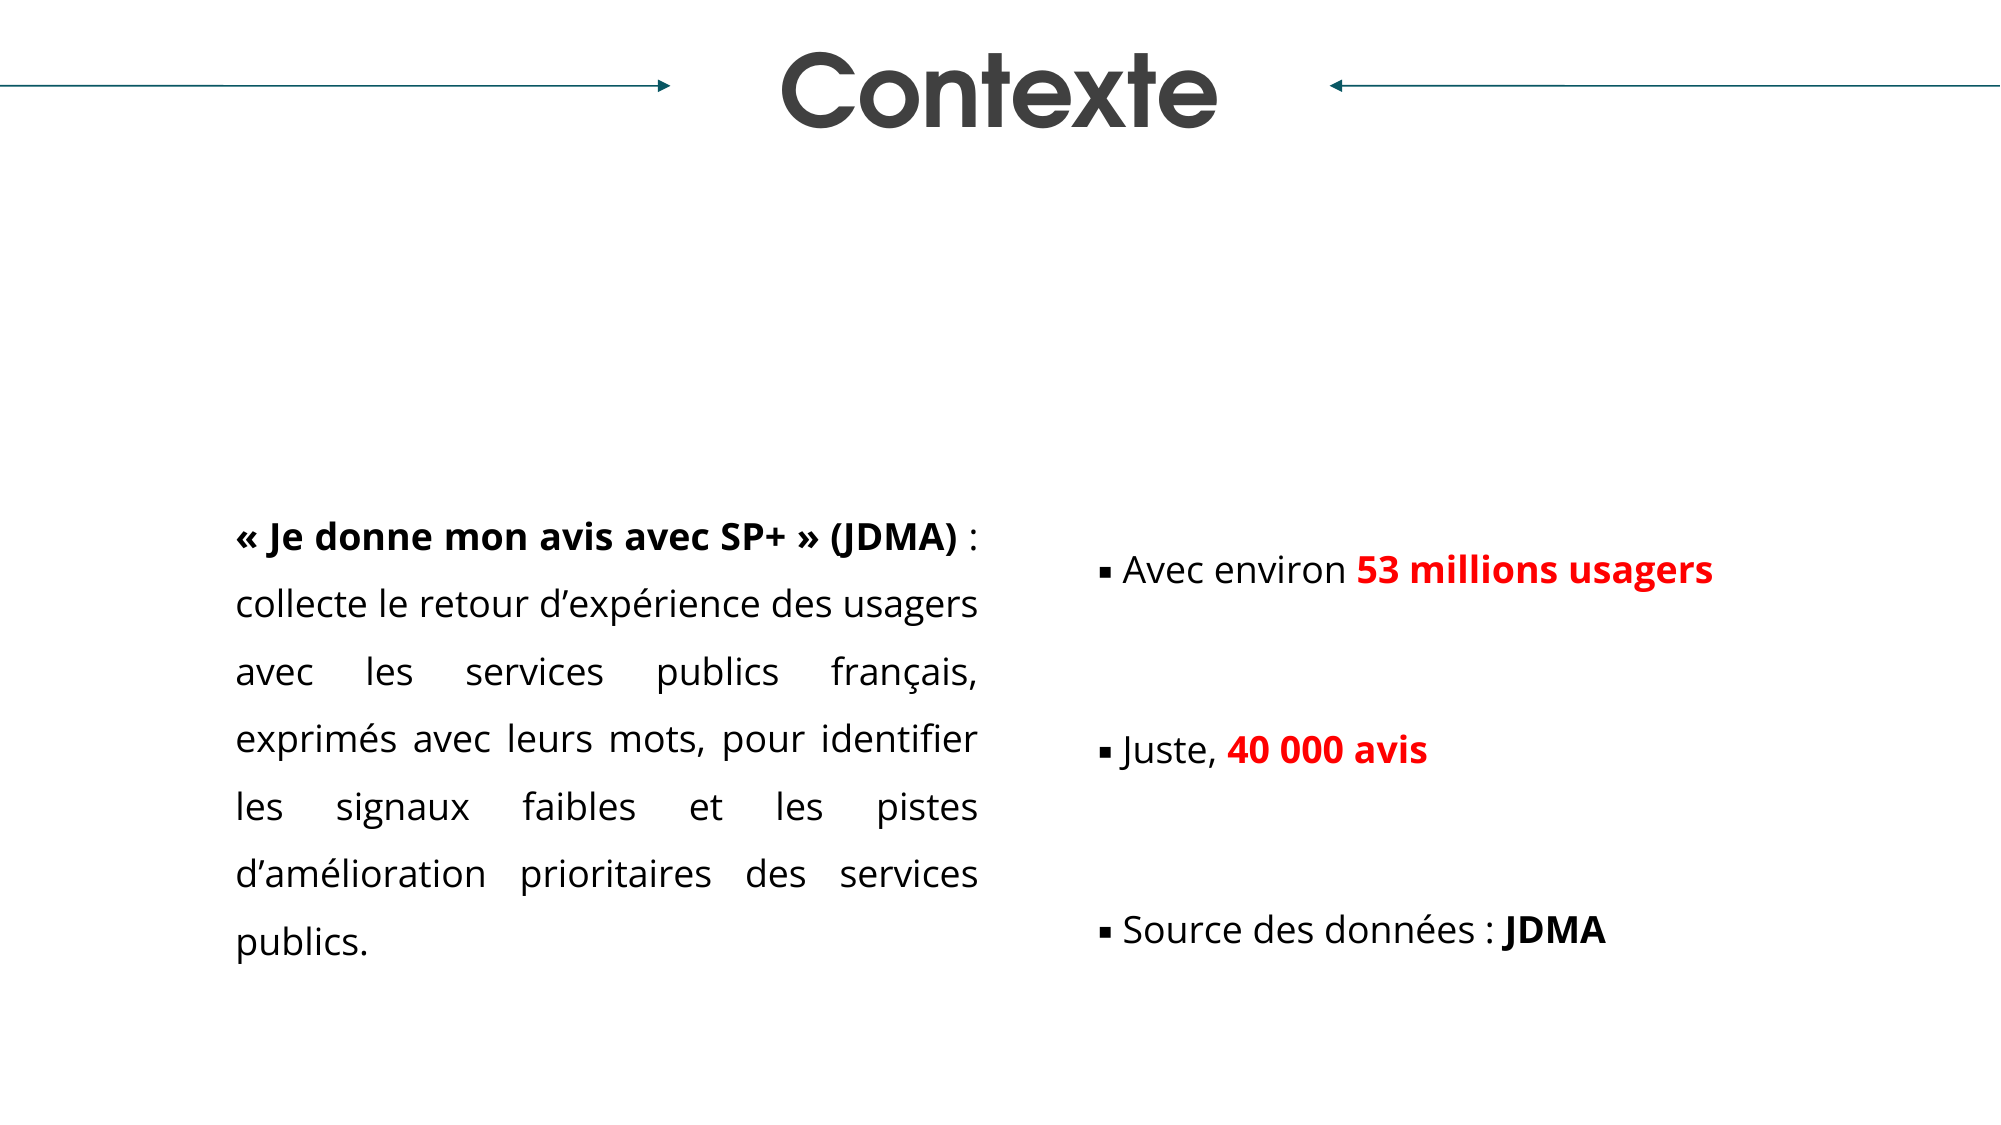

Contexte
« Je donne mon avis avec SP+ » (JDMA) :
collecte le retour d’expérience des usagers avec les services publics français, exprimés avec leurs mots, pour identifier les signaux faibles et les pistes d’amélioration prioritaires des services publics.
▪ Avec environ 53 millions usagers

▪ Juste, 40 000 avis

▪ Source des données : JDMA